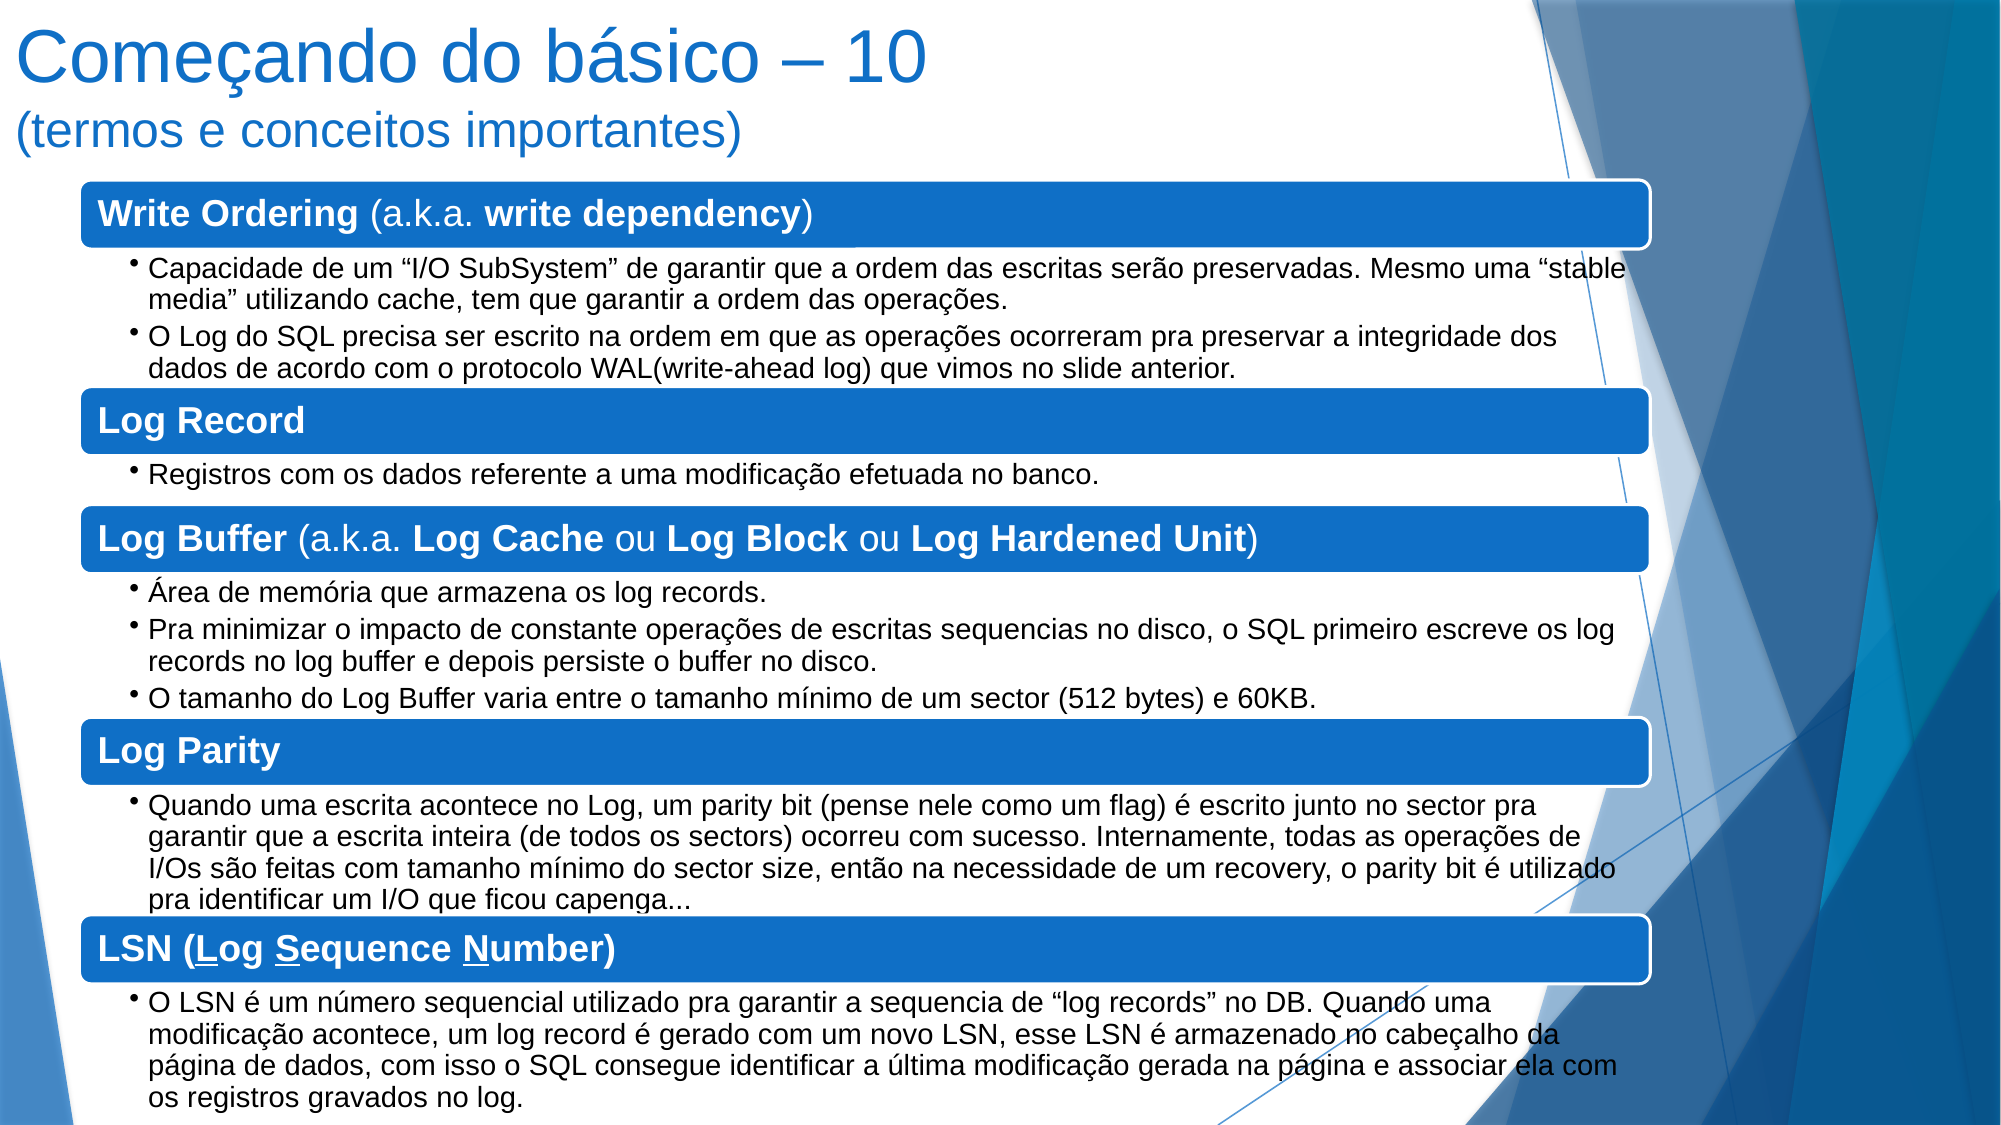

# Começando do básico – 10 (termos e conceitos importantes)
Write Ordering (a.k.a. write dependency)
Capacidade de um “I/O SubSystem” de garantir que a ordem das escritas serão preservadas. Mesmo uma “stable media” utilizando cache, tem que garantir a ordem das operações.
O Log do SQL precisa ser escrito na ordem em que as operações ocorreram pra preservar a integridade dos dados de acordo com o protocolo WAL(write-ahead log) que vimos no slide anterior.
Log Record
Registros com os dados referente a uma modificação efetuada no banco.
Log Buffer (a.k.a. Log Cache ou Log Block ou Log Hardened Unit)
Área de memória que armazena os log records.
Pra minimizar o impacto de constante operações de escritas sequencias no disco, o SQL primeiro escreve os log records no log buffer e depois persiste o buffer no disco.
O tamanho do Log Buffer varia entre o tamanho mínimo de um sector (512 bytes) e 60KB.
Log Parity
Quando uma escrita acontece no Log, um parity bit (pense nele como um flag) é escrito junto no sector pra garantir que a escrita inteira (de todos os sectors) ocorreu com sucesso. Internamente, todas as operações de I/Os são feitas com tamanho mínimo do sector size, então na necessidade de um recovery, o parity bit é utilizado pra identificar um I/O que ficou capenga...
LSN (Log Sequence Number)
O LSN é um número sequencial utilizado pra garantir a sequencia de “log records” no DB. Quando uma modificação acontece, um log record é gerado com um novo LSN, esse LSN é armazenado no cabeçalho da página de dados, com isso o SQL consegue identificar a última modificação gerada na página e associar ela com os registros gravados no log.